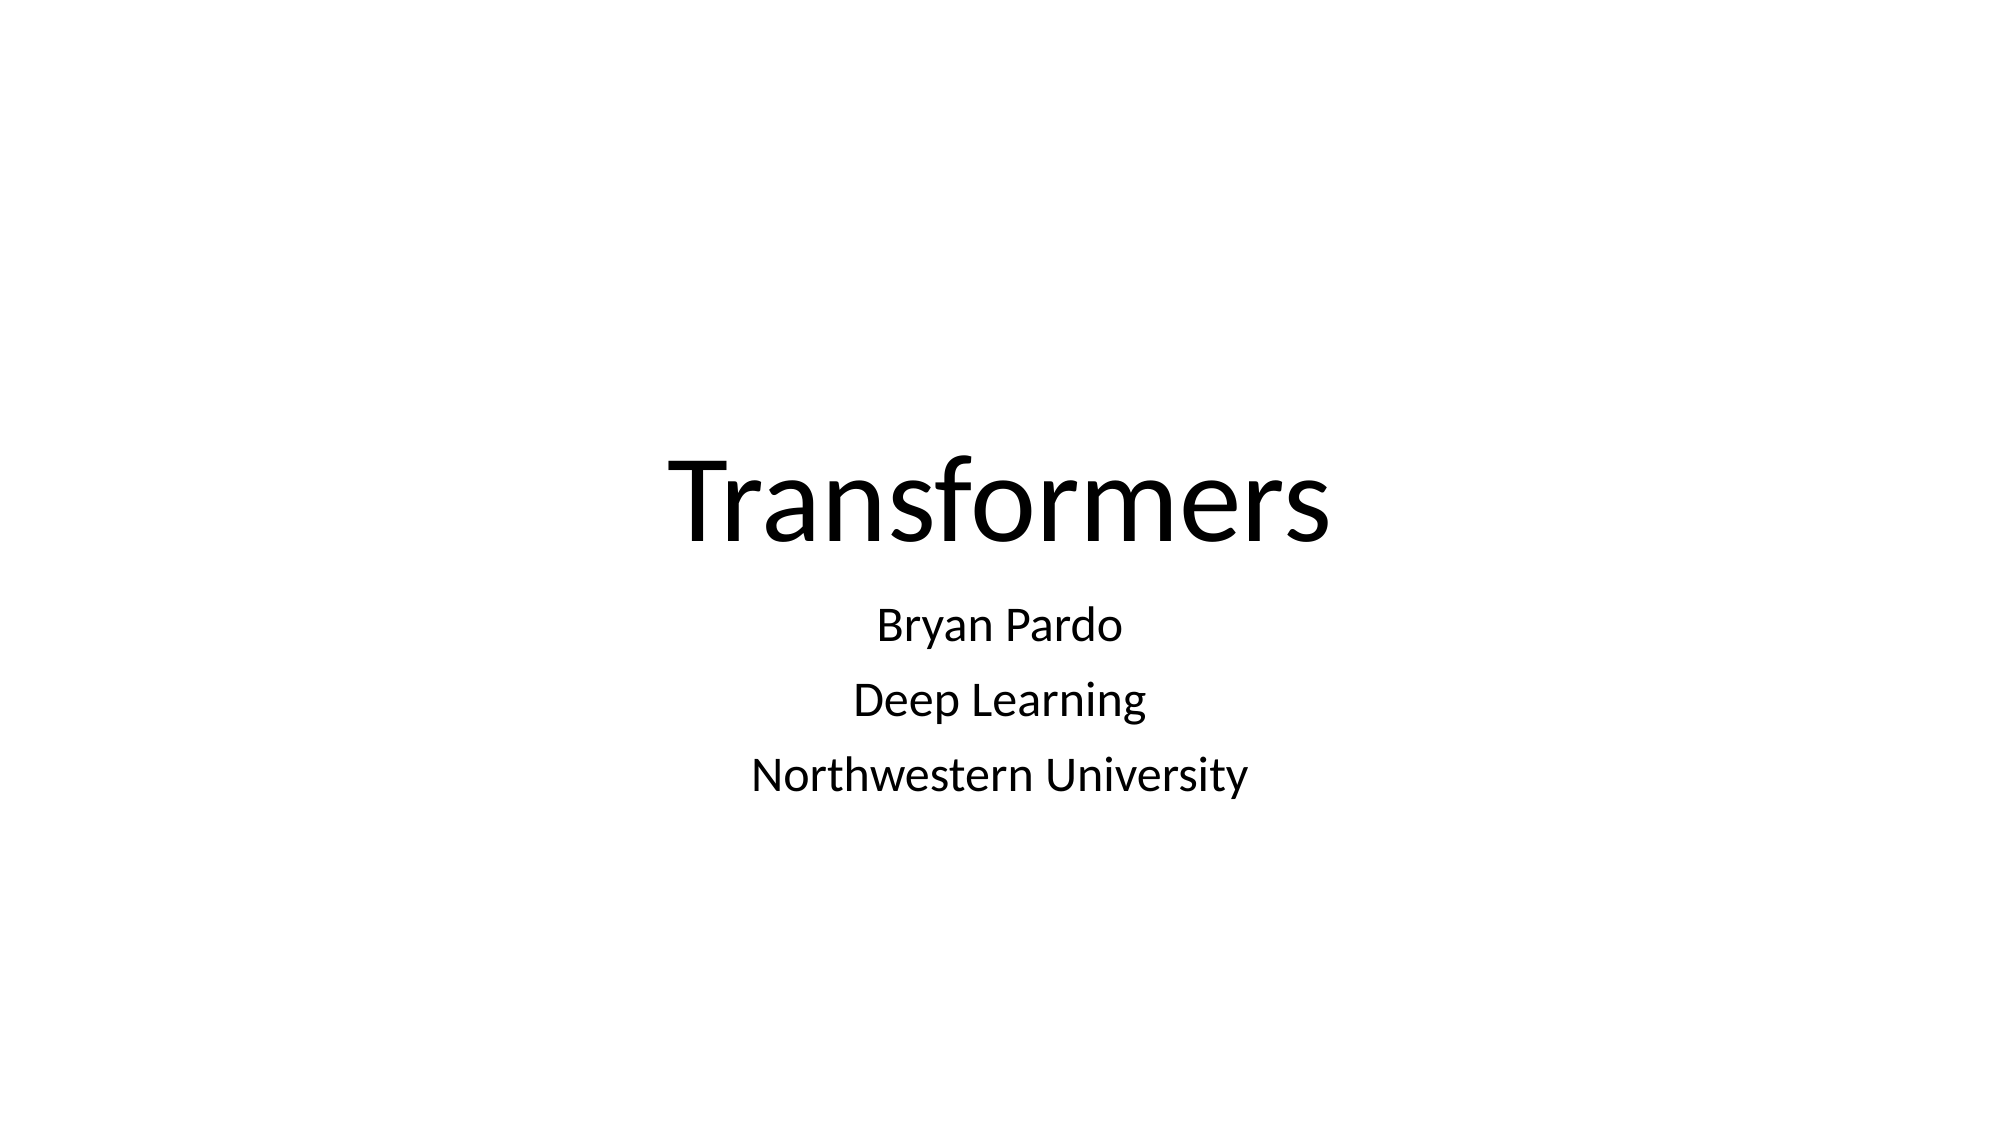

# Transformers
Bryan Pardo
Deep Learning
Northwestern University